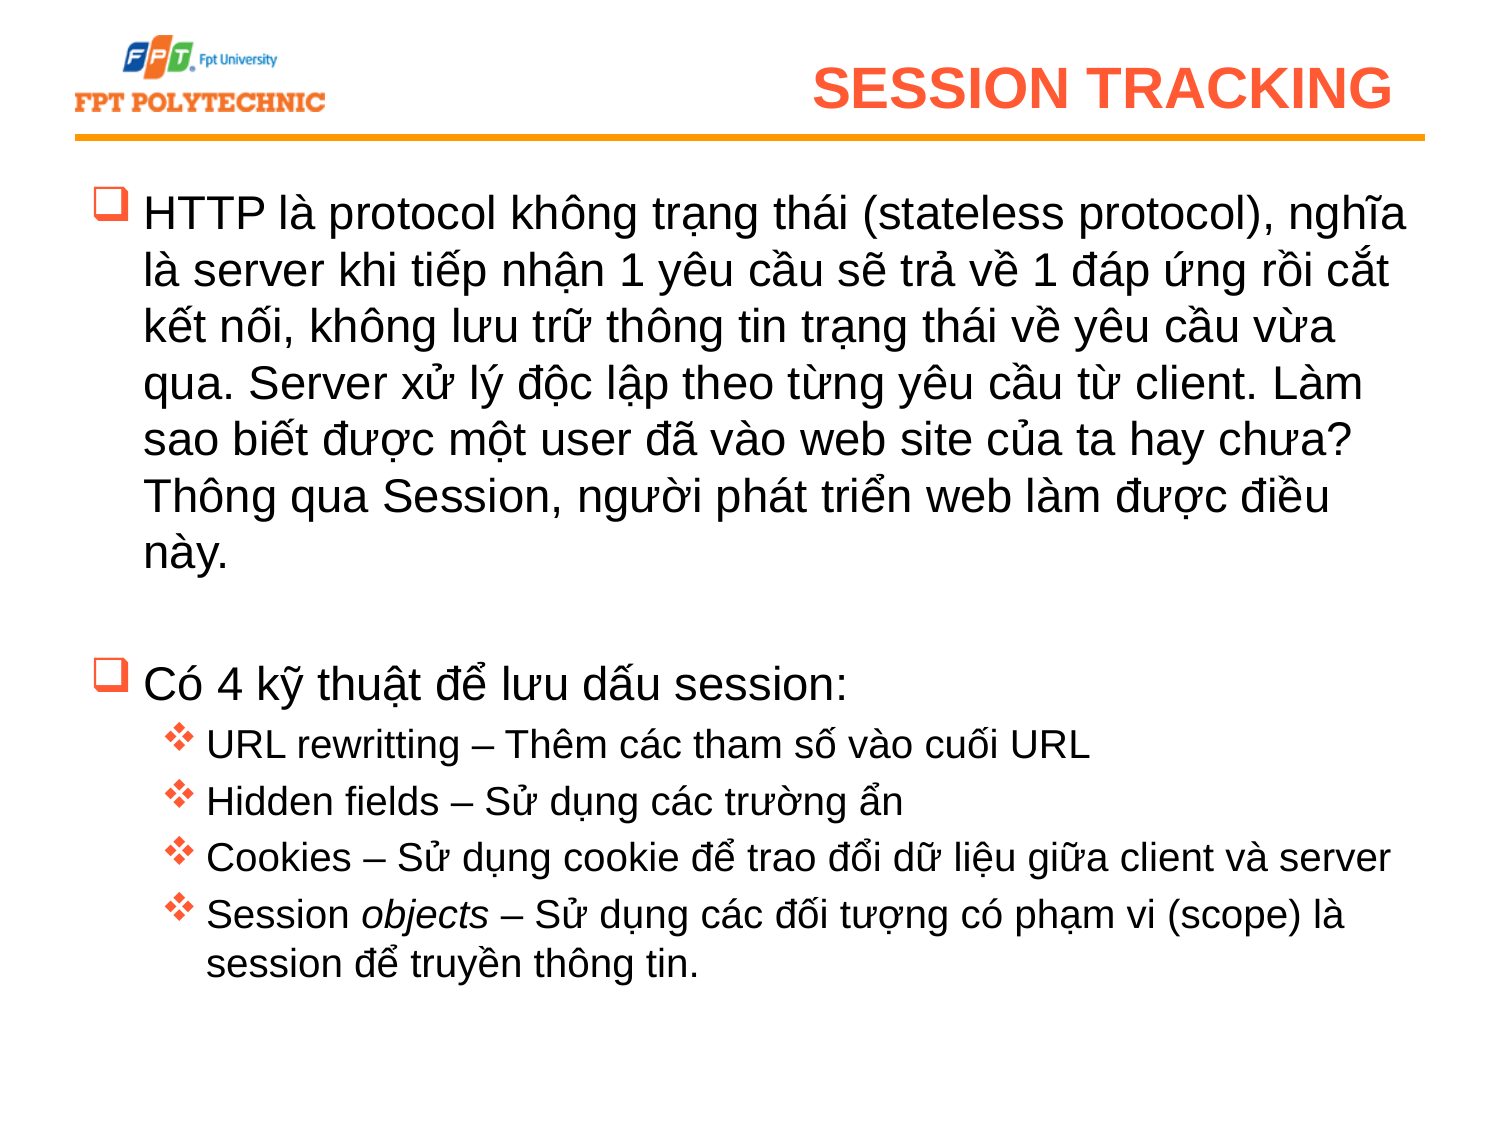

# Session Tracking
HTTP là protocol không trạng thái (stateless protocol), nghĩa là server khi tiếp nhận 1 yêu cầu sẽ trả về 1 đáp ứng rồi cắt kết nối, không lưu trữ thông tin trạng thái về yêu cầu vừa qua. Server xử lý độc lập theo từng yêu cầu từ client. Làm sao biết được một user đã vào web site của ta hay chưa? Thông qua Session, người phát triển web làm được điều này.

Có 4 kỹ thuật để lưu dấu session:
URL rewritting – Thêm các tham số vào cuối URL
Hidden fields – Sử dụng các trường ẩn
Cookies – Sử dụng cookie để trao đổi dữ liệu giữa client và server
Session objects – Sử dụng các đối tượng có phạm vi (scope) là session để truyền thông tin.